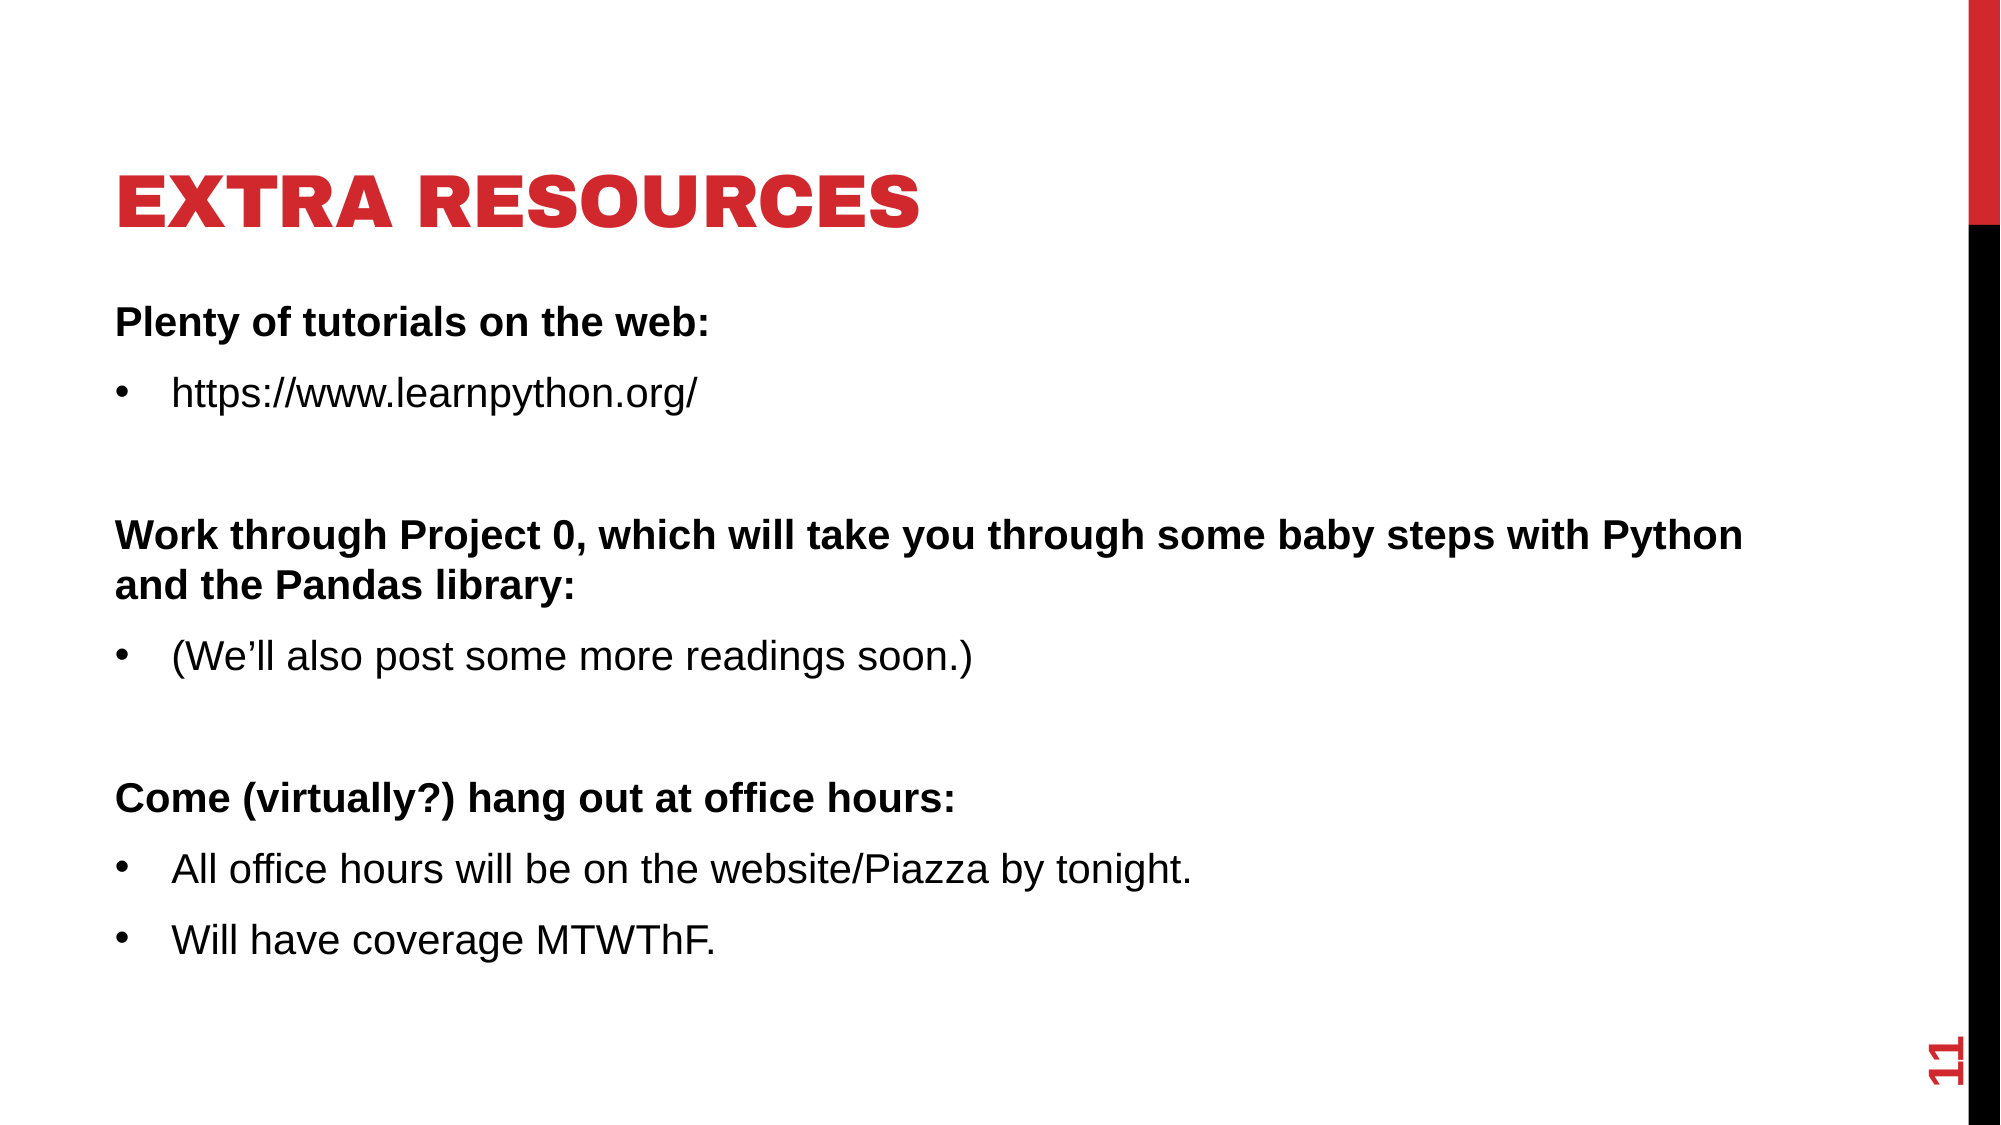

# Extra resources
Plenty of tutorials on the web:
https://www.learnpython.org/

Work through Project 0, which will take you through some baby steps with Python and the Pandas library:
(We’ll also post some more readings soon.)

Come (virtually?) hang out at office hours:
All office hours will be on the website/Piazza by tonight.
Will have coverage MTWThF.
11